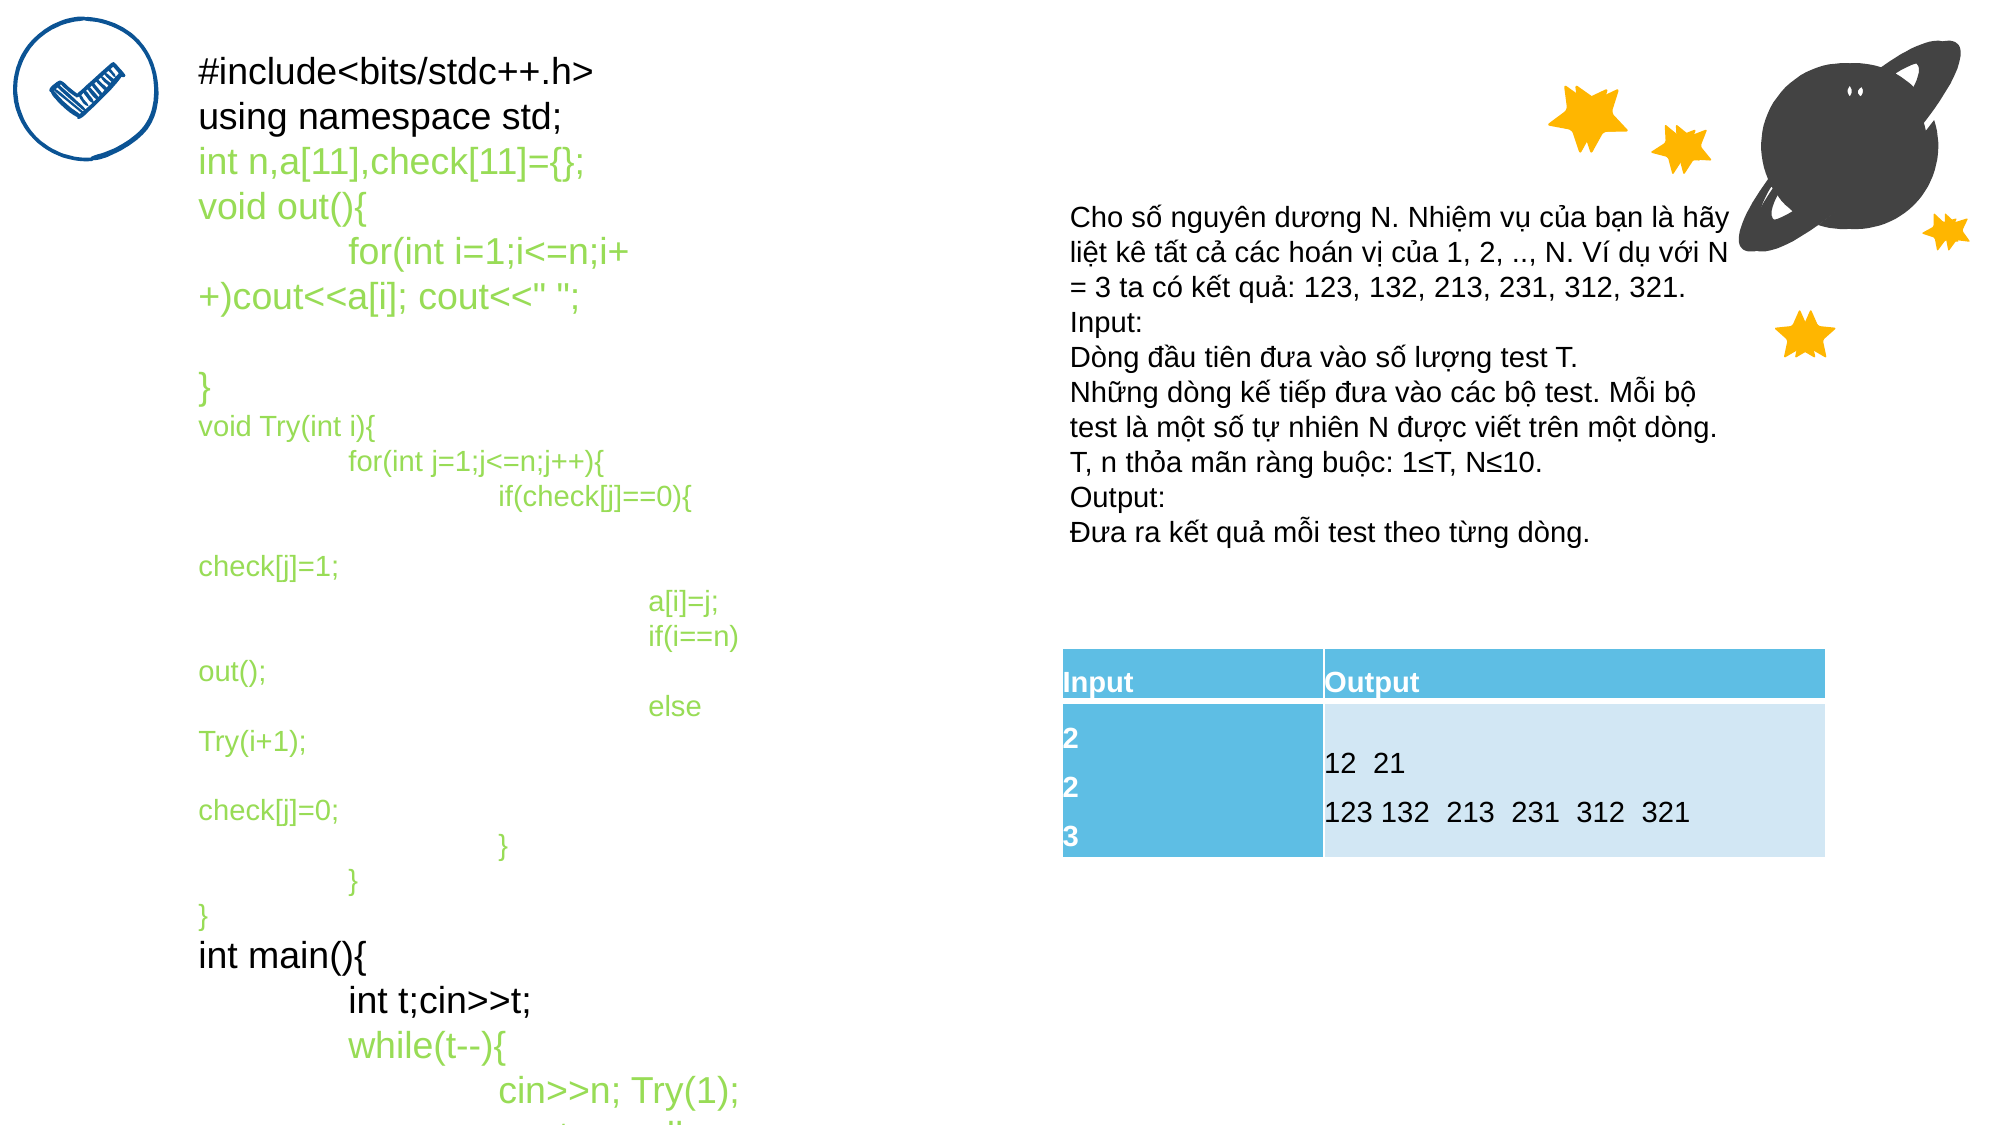

#include<bits/stdc++.h>
using namespace std;
int n,a[11],check[11]={};
void out(){
	for(int i=1;i<=n;i++)cout<<a[i]; cout<<" ";
}
void Try(int i){
	for(int j=1;j<=n;j++){
		if(check[j]==0){
			check[j]=1;
			a[i]=j;
			if(i==n) out();
			else Try(i+1);
			check[j]=0;
		}
	}
}
int main(){
	int t;cin>>t;
	while(t--){
		cin>>n; Try(1);
		cout<<endl;
	}
	return 0;
}

Cho số nguyên dương N. Nhiệm vụ của bạn là hãy liệt kê tất cả các hoán vị của 1, 2, .., N. Ví dụ với N = 3 ta có kết quả: 123, 132, 213, 231, 312, 321.
Input:
Dòng đầu tiên đưa vào số lượng test T.
Những dòng kế tiếp đưa vào các bộ test. Mỗi bộ test là một số tự nhiên N được viết trên một dòng.
T, n thỏa mãn ràng buộc: 1≤T, N≤10.
Output:
Đưa ra kết quả mỗi test theo từng dòng.

| Input | Output |
| --- | --- |
| 2 2 3 | 12  21 123 132  213  231  312  321 |